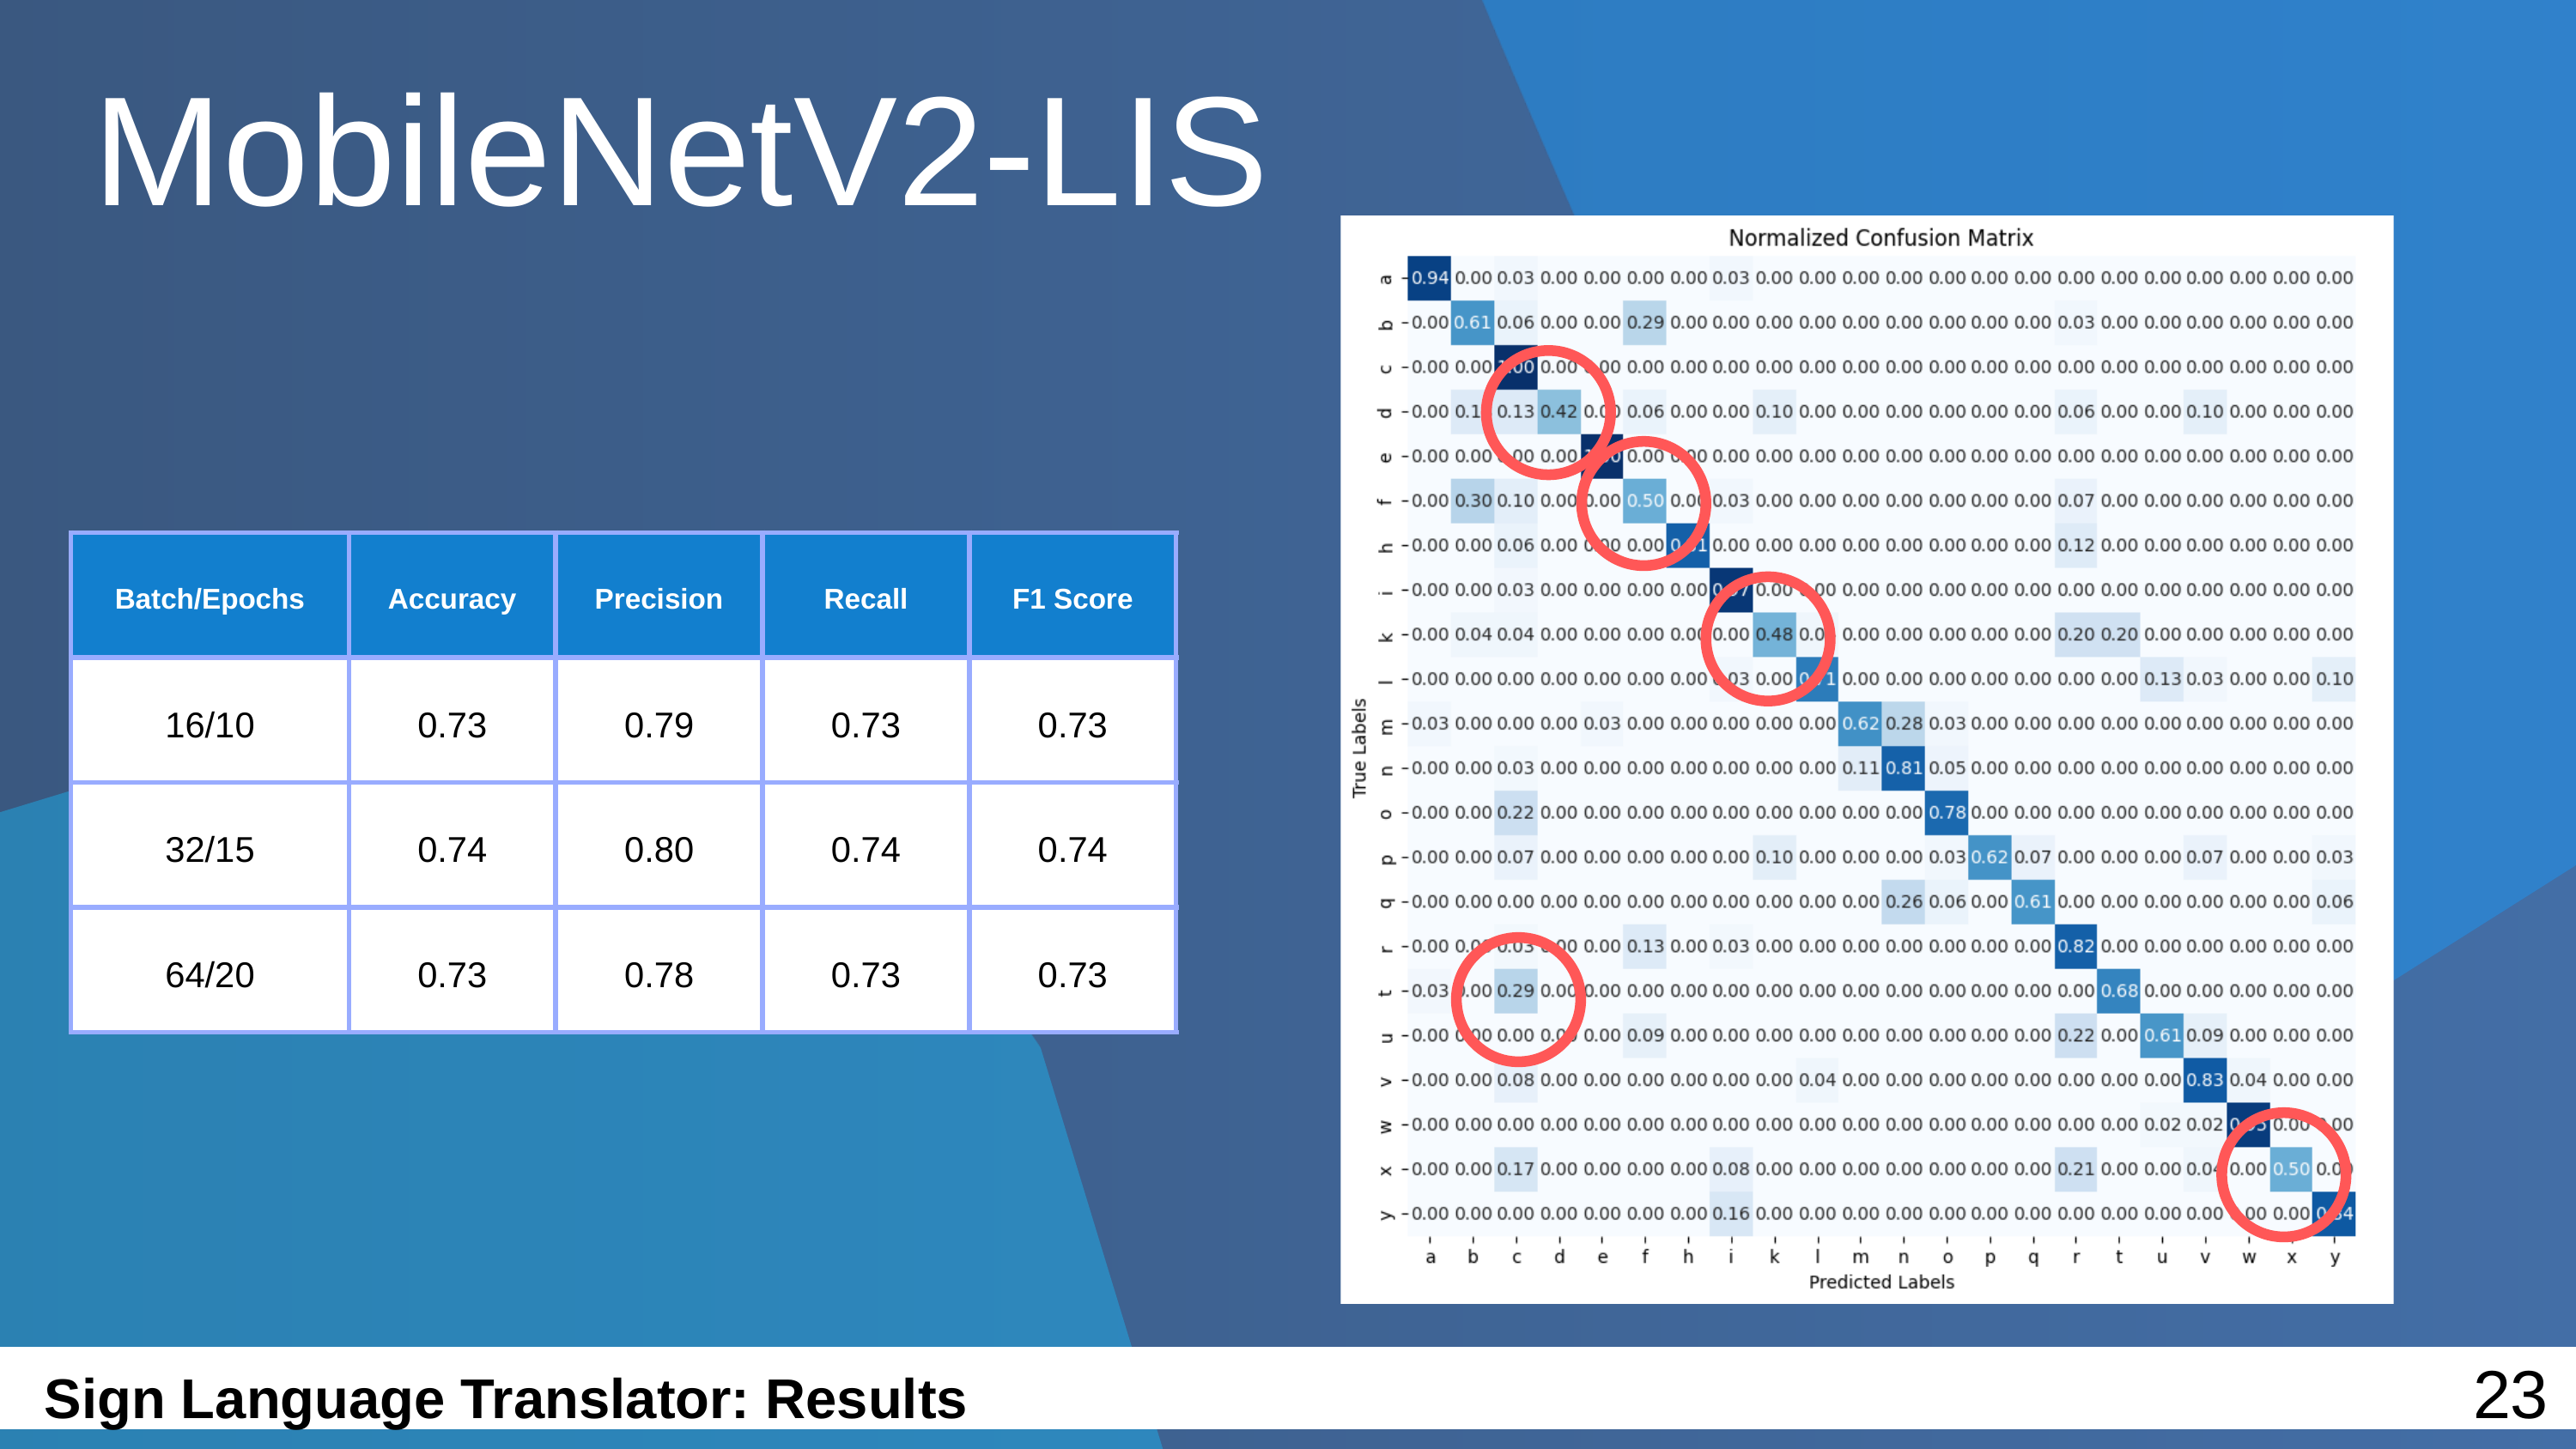

MobileNetV2-LIS

| Batch/Epochs | Accuracy | Precision | Recall | F1 Score |
| --- | --- | --- | --- | --- |
| 16/10 | 0.73 | 0.79 | 0.73 | 0.73 |
| 32/15 | 0.74 | 0.80 | 0.74 | 0.74 |
| 64/20 | 0.73 | 0.78 | 0.73 | 0.73 |

23

Sign Language Translator: Results